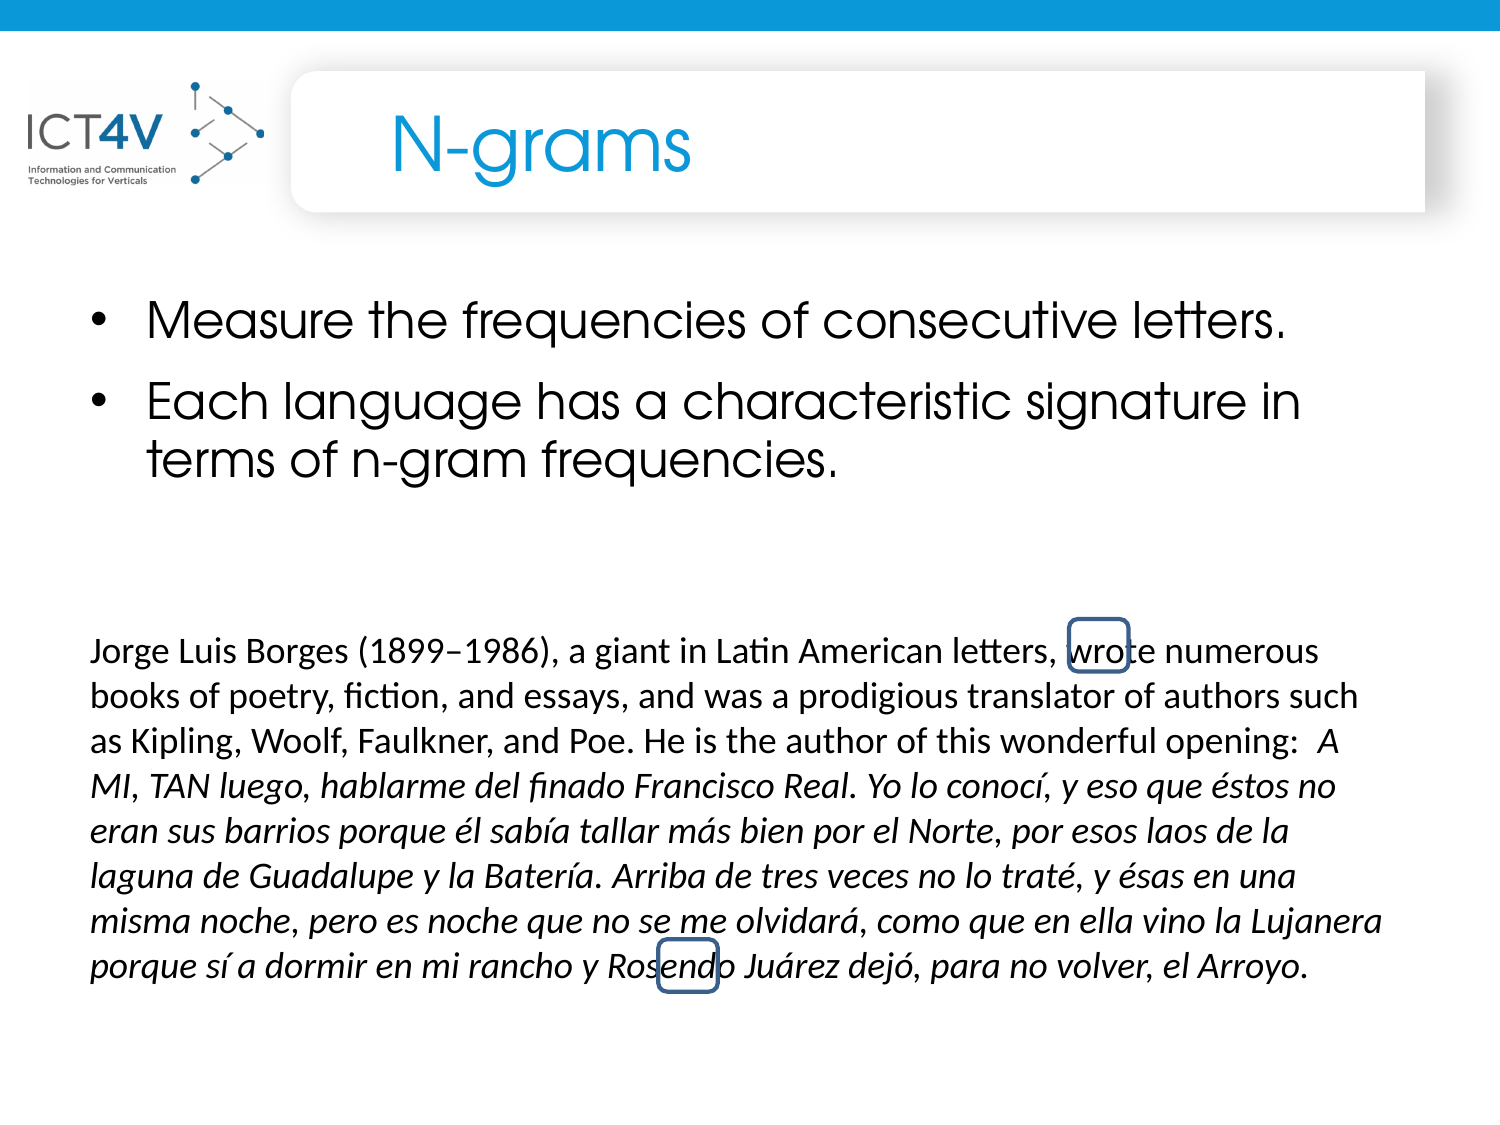

# N-grams
Measure the frequencies of consecutive letters.
Each language has a characteristic signature in terms of n-gram frequencies.

Jorge Luis Borges (1899–1986), a giant in Latin American letters, wrote numerous books of poetry, fiction, and essays, and was a prodigious translator of authors such as Kipling, Woolf, Faulkner, and Poe. He is the author of this wonderful opening:  A mi, tan luego, hablarme del finado Francisco Real. Yo lo conocí, y eso que éstos no eran sus barrios porque él sabía tallar más bien por el Norte, por esos laos de la laguna de Guadalupe y la Batería. Arriba de tres veces no lo traté, y ésas en una misma noche, pero es noche que no se me olvidará, como que en ella vino la Lujanera porque sí a dormir en mi rancho y Rosendo Juárez dejó, para no volver, el Arroyo.